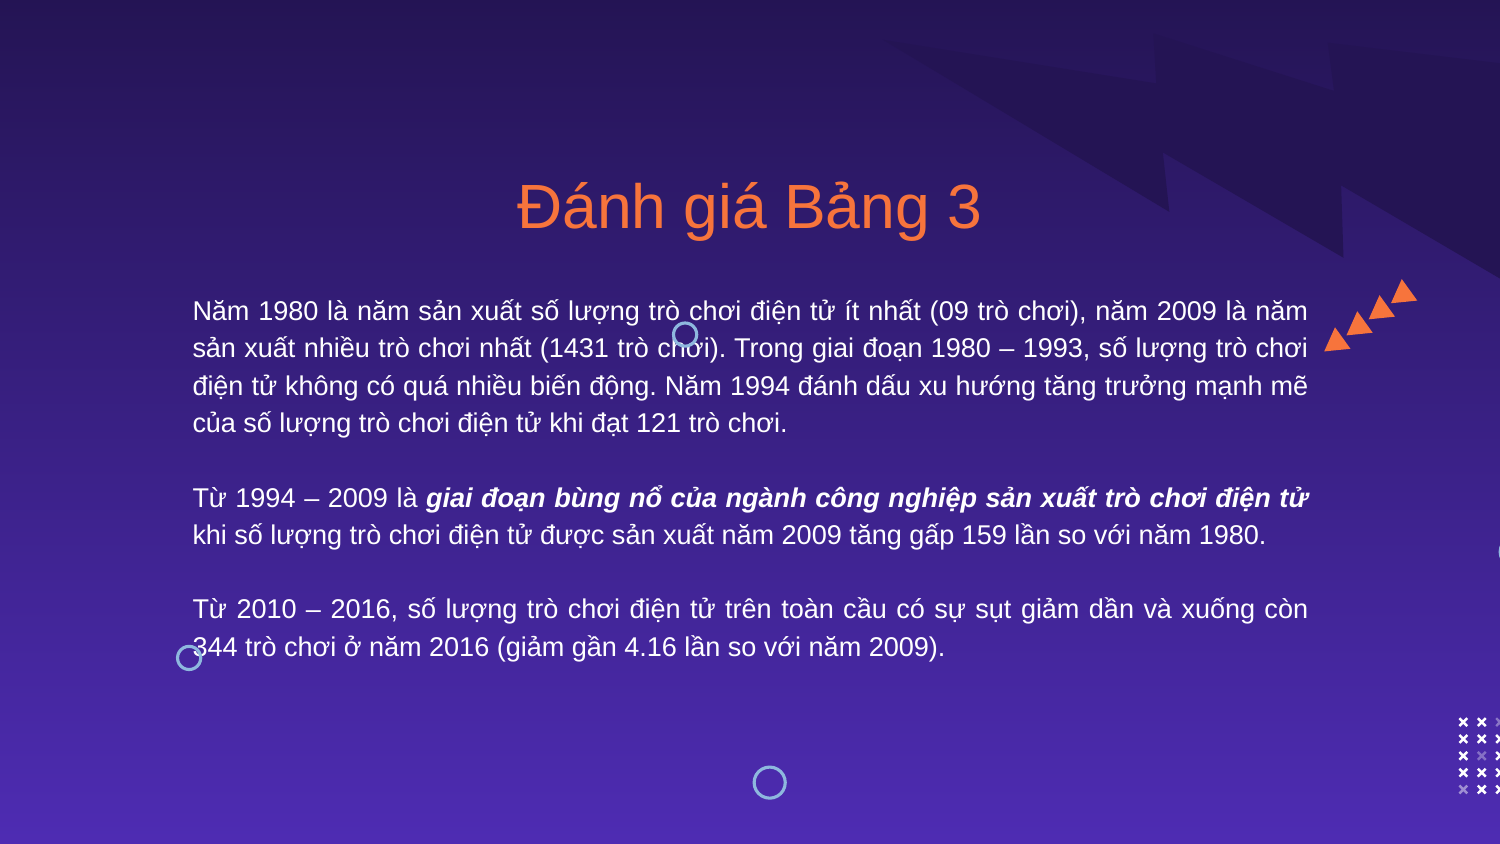

Đánh giá Bảng 3

Năm 1980 là năm sản xuất số lượng trò chơi điện tử ít nhất (09 trò chơi), năm 2009 là năm sản xuất nhiều trò chơi nhất (1431 trò chơi). Trong giai đoạn 1980 – 1993, số lượng trò chơi điện tử không có quá nhiều biến động. Năm 1994 đánh dấu xu hướng tăng trưởng mạnh mẽ của số lượng trò chơi điện tử khi đạt 121 trò chơi.

Từ 1994 – 2009 là giai đoạn bùng nổ của ngành công nghiệp sản xuất trò chơi điện tử khi số lượng trò chơi điện tử được sản xuất năm 2009 tăng gấp 159 lần so với năm 1980.

Từ 2010 – 2016, số lượng trò chơi điện tử trên toàn cầu có sự sụt giảm dần và xuống còn 344 trò chơi ở năm 2016 (giảm gần 4.16 lần so với năm 2009).